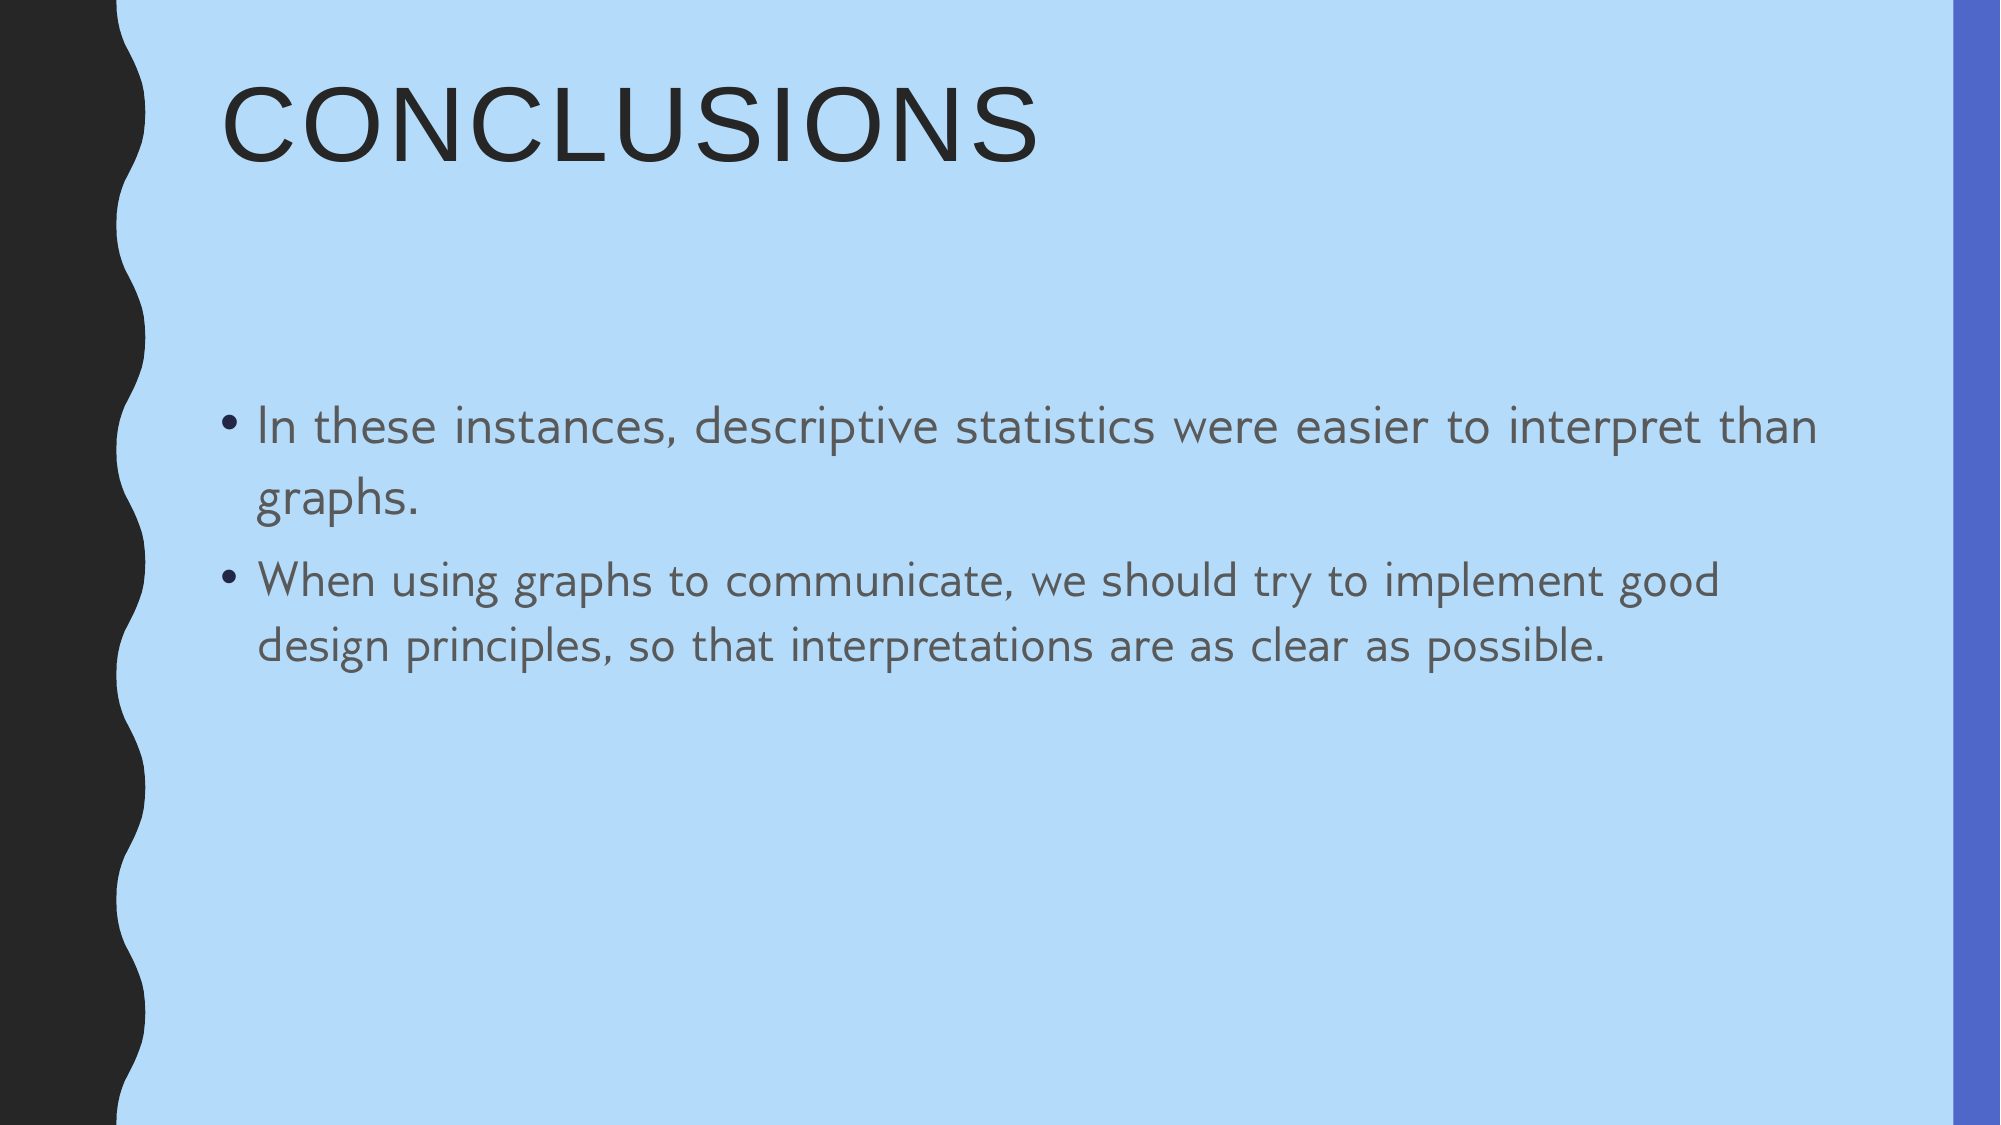

# Conclusions
In these instances, descriptive statistics were easier to interpret than graphs.
When using graphs to communicate, we should try to implement good design principles, so that interpretations are as clear as possible.